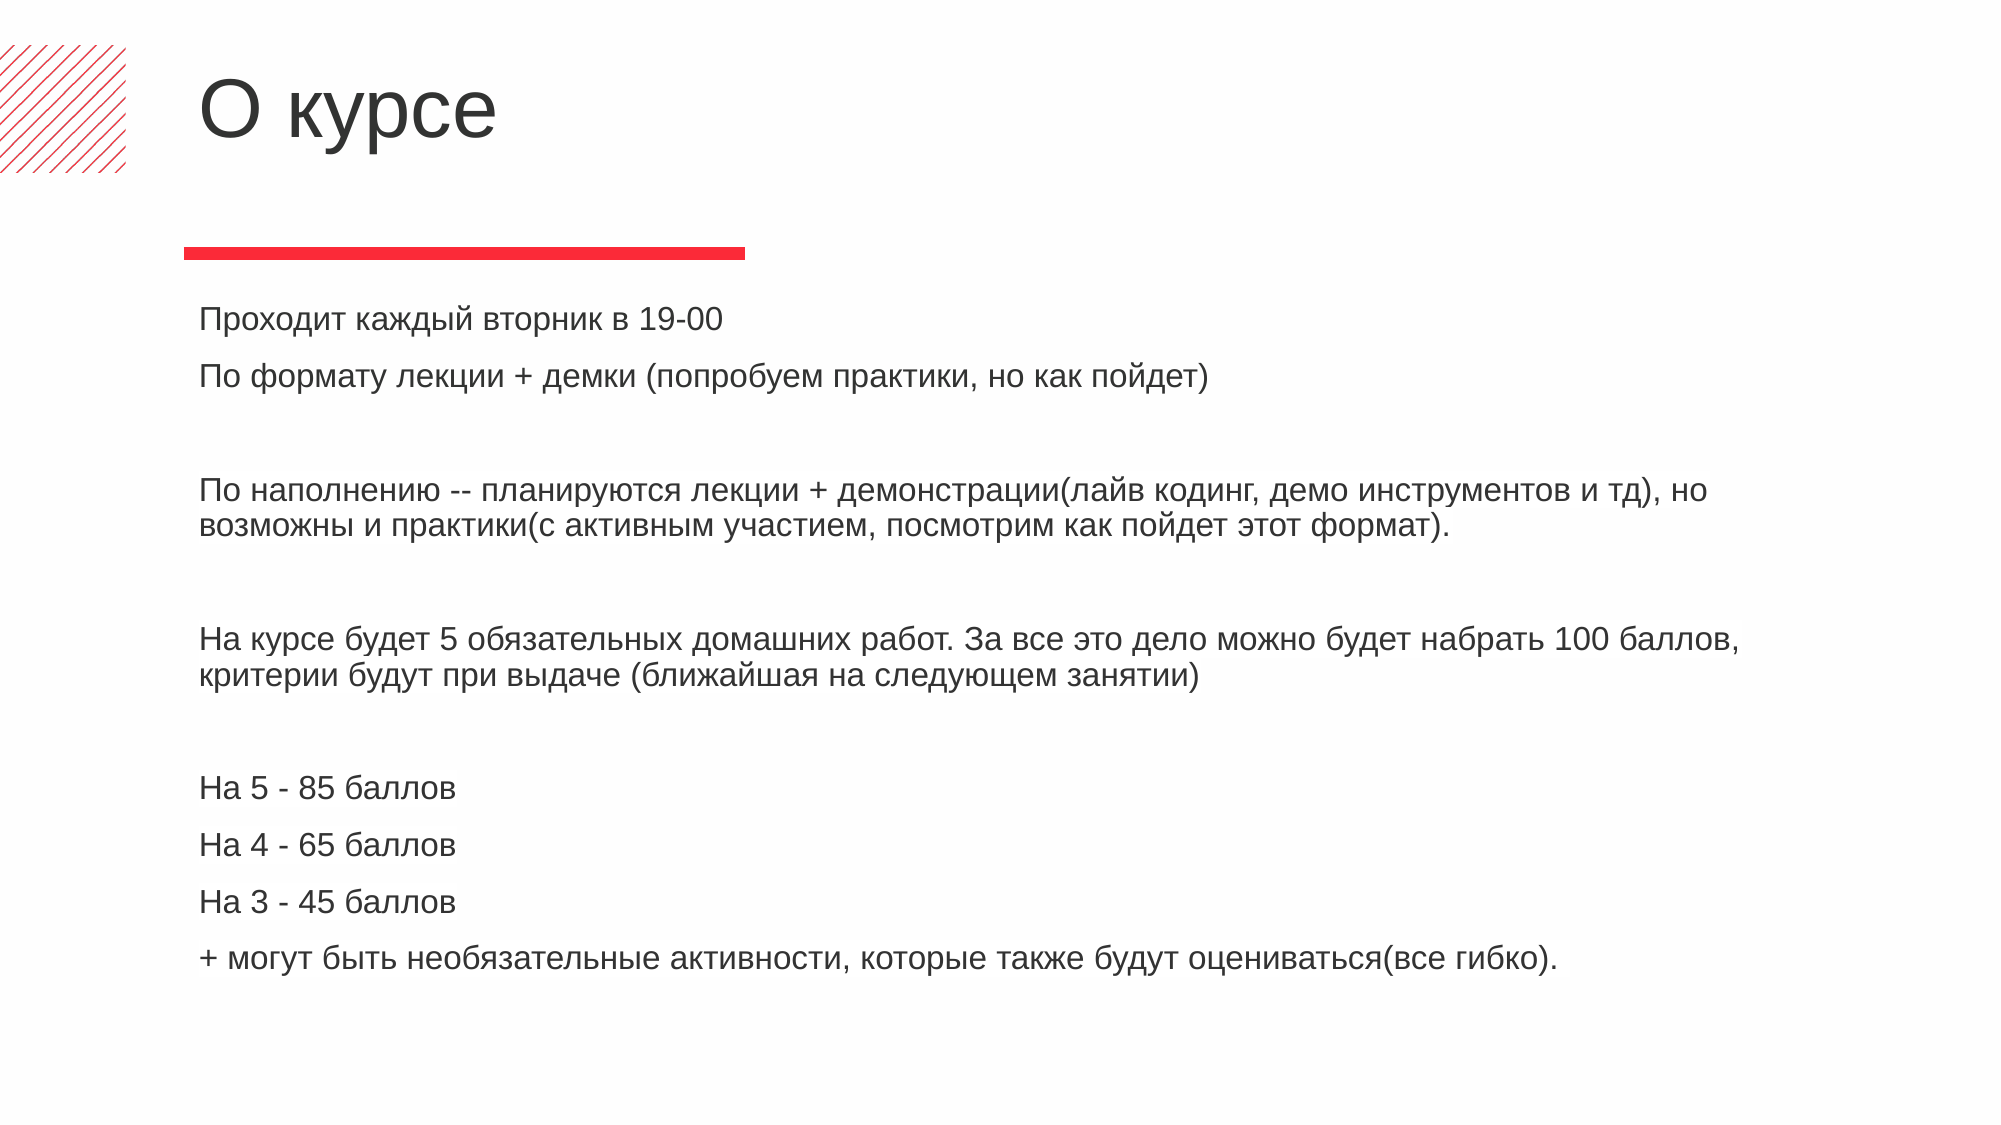

О курсе
Проходит каждый вторник в 19-00
По формату лекции + демки (попробуем практики, но как пойдет)

По наполнению -- планируются лекции + демонстрации(лайв кодинг, демо инструментов и тд), но возможны и практики(с активным участием, посмотрим как пойдет этот формат).

На курсе будет 5 обязательных домашних работ. За все это дело можно будет набрать 100 баллов, критерии будут при выдаче (ближайшая на следующем занятии)

На 5 - 85 баллов
На 4 - 65 баллов
На 3 - 45 баллов
+ могут быть необязательные активности, которые также будут оцениваться(все гибко).